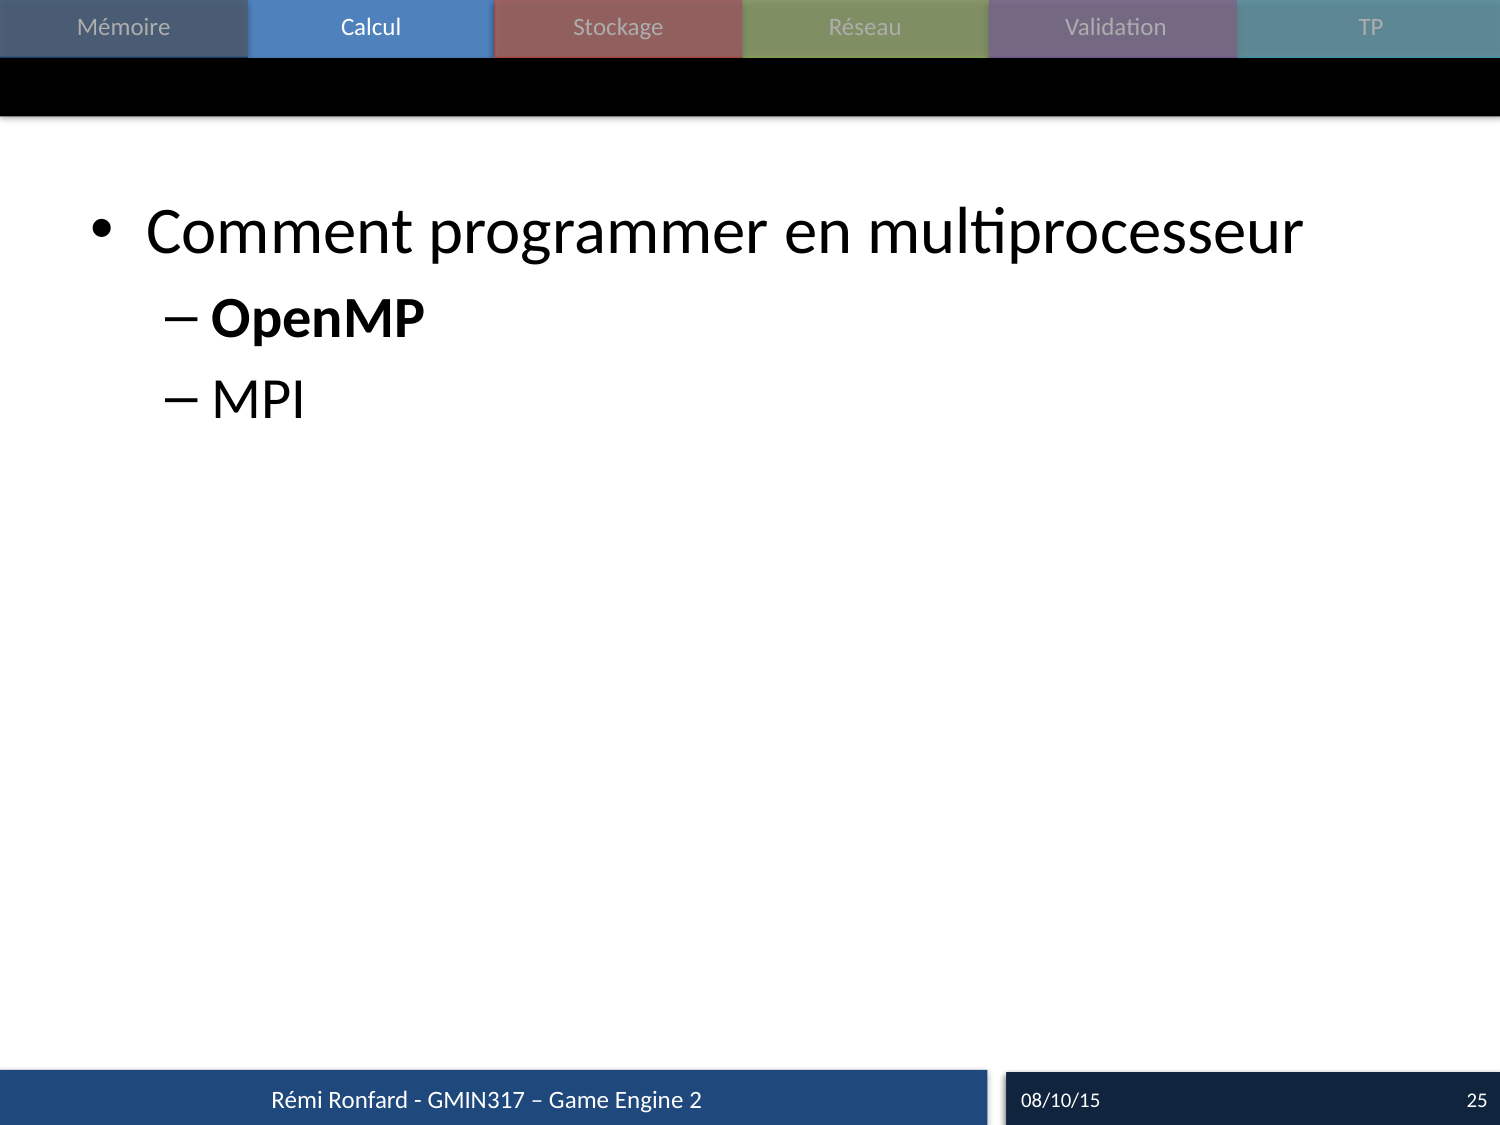

#
Comment programmer en multiprocesseur
OpenMP
MPI
Rémi Ronfard - GMIN317 – Game Engine 2
08/10/15
25